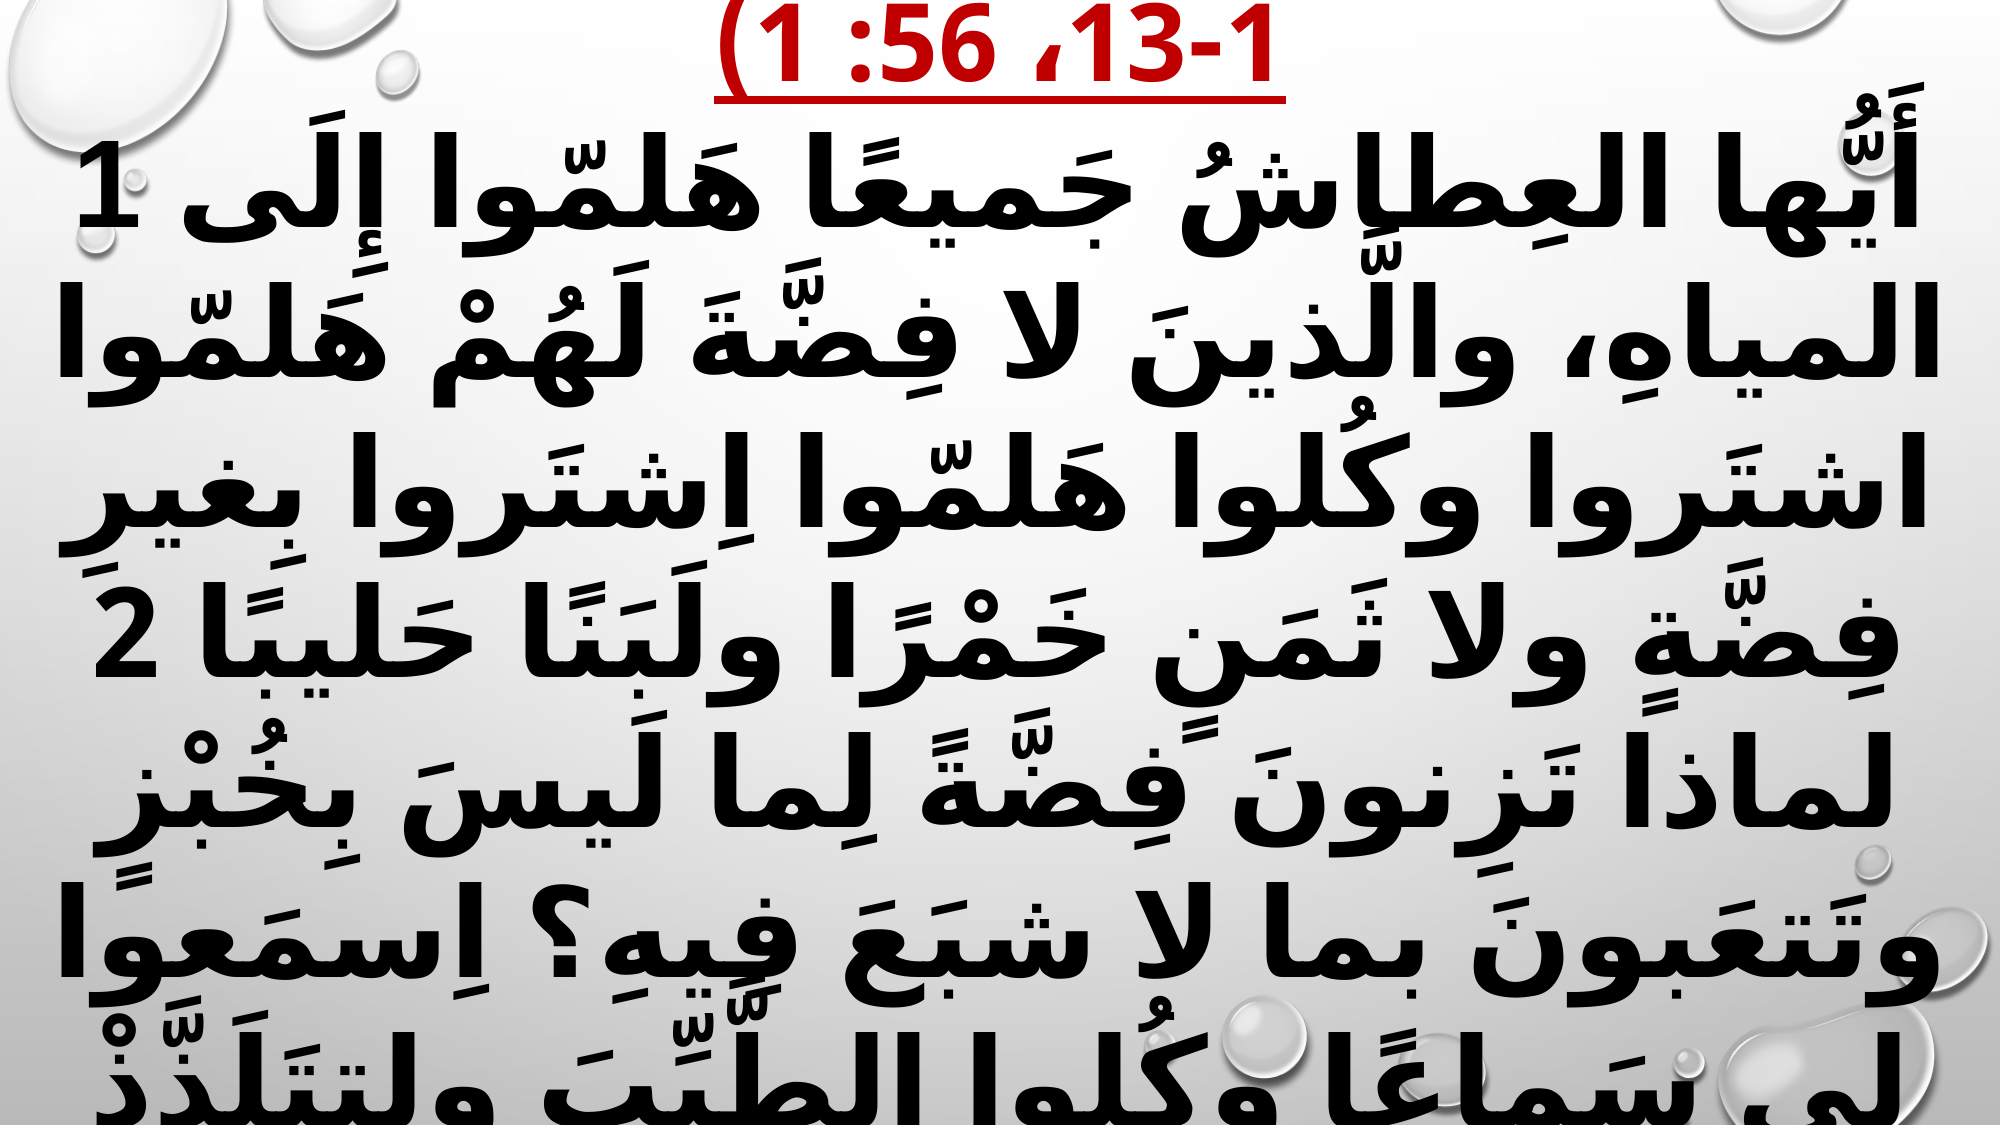

وأَيْضًا مِنْ سِفْرِ إشعياءَ النَّبِيِّ (إش 55: 1-13، 56: 1)
1 أَيُّها العِطاشُ جَميعًا هَلمّوا إِلَى المياهِ، والَّذينَ لا فِضَّةَ لَهُمْ هَلمّوا اشتَروا وكُلوا هَلمّوا اِشتَروا بِغيرِ فِضَّةٍ ولا ثَمَنٍ خَمْرًا ولَبَنًا حَليبًا 2 لماذا تَزِنونَ فِضَّةً لِما لَيسَ بِخُبْزٍ وتَتعَبونَ بما لا شبَعَ فِيهِ؟ اِسمَعوا لي سَماعًا وكُلوا الطَّيِّبَ ولتتَلَذَّذْ بِالدَّسَمِ نُفوسُكم.